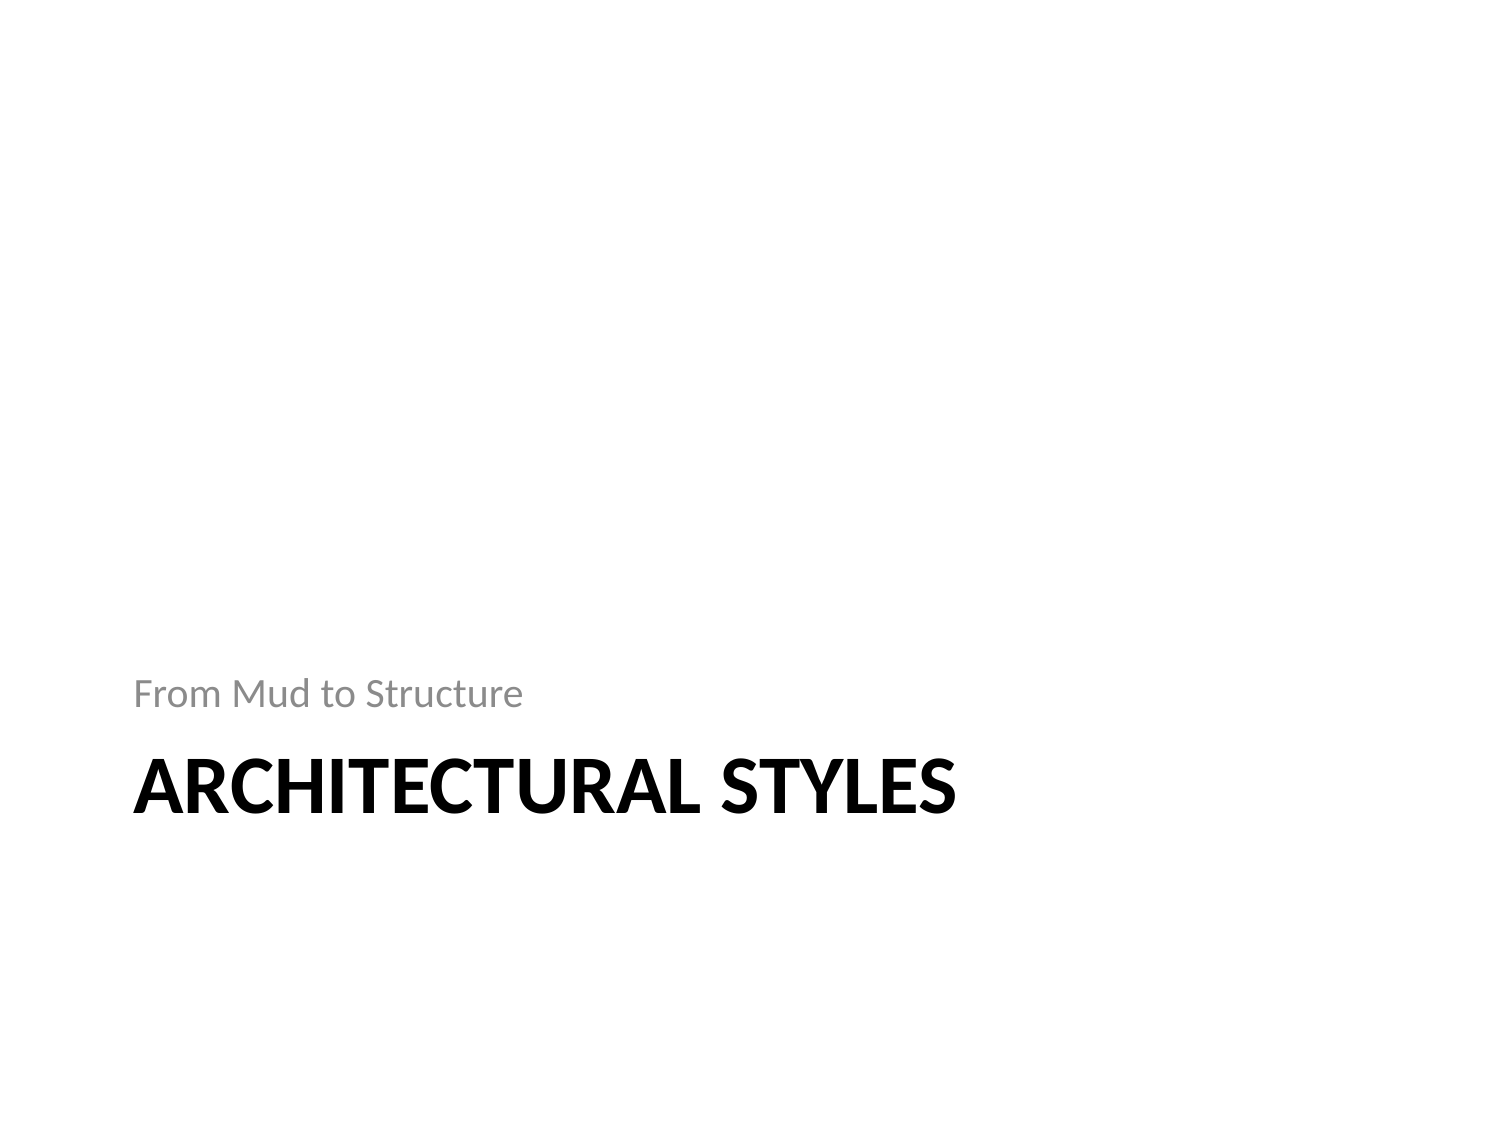

From Mud to Structure
# Architectural Styles